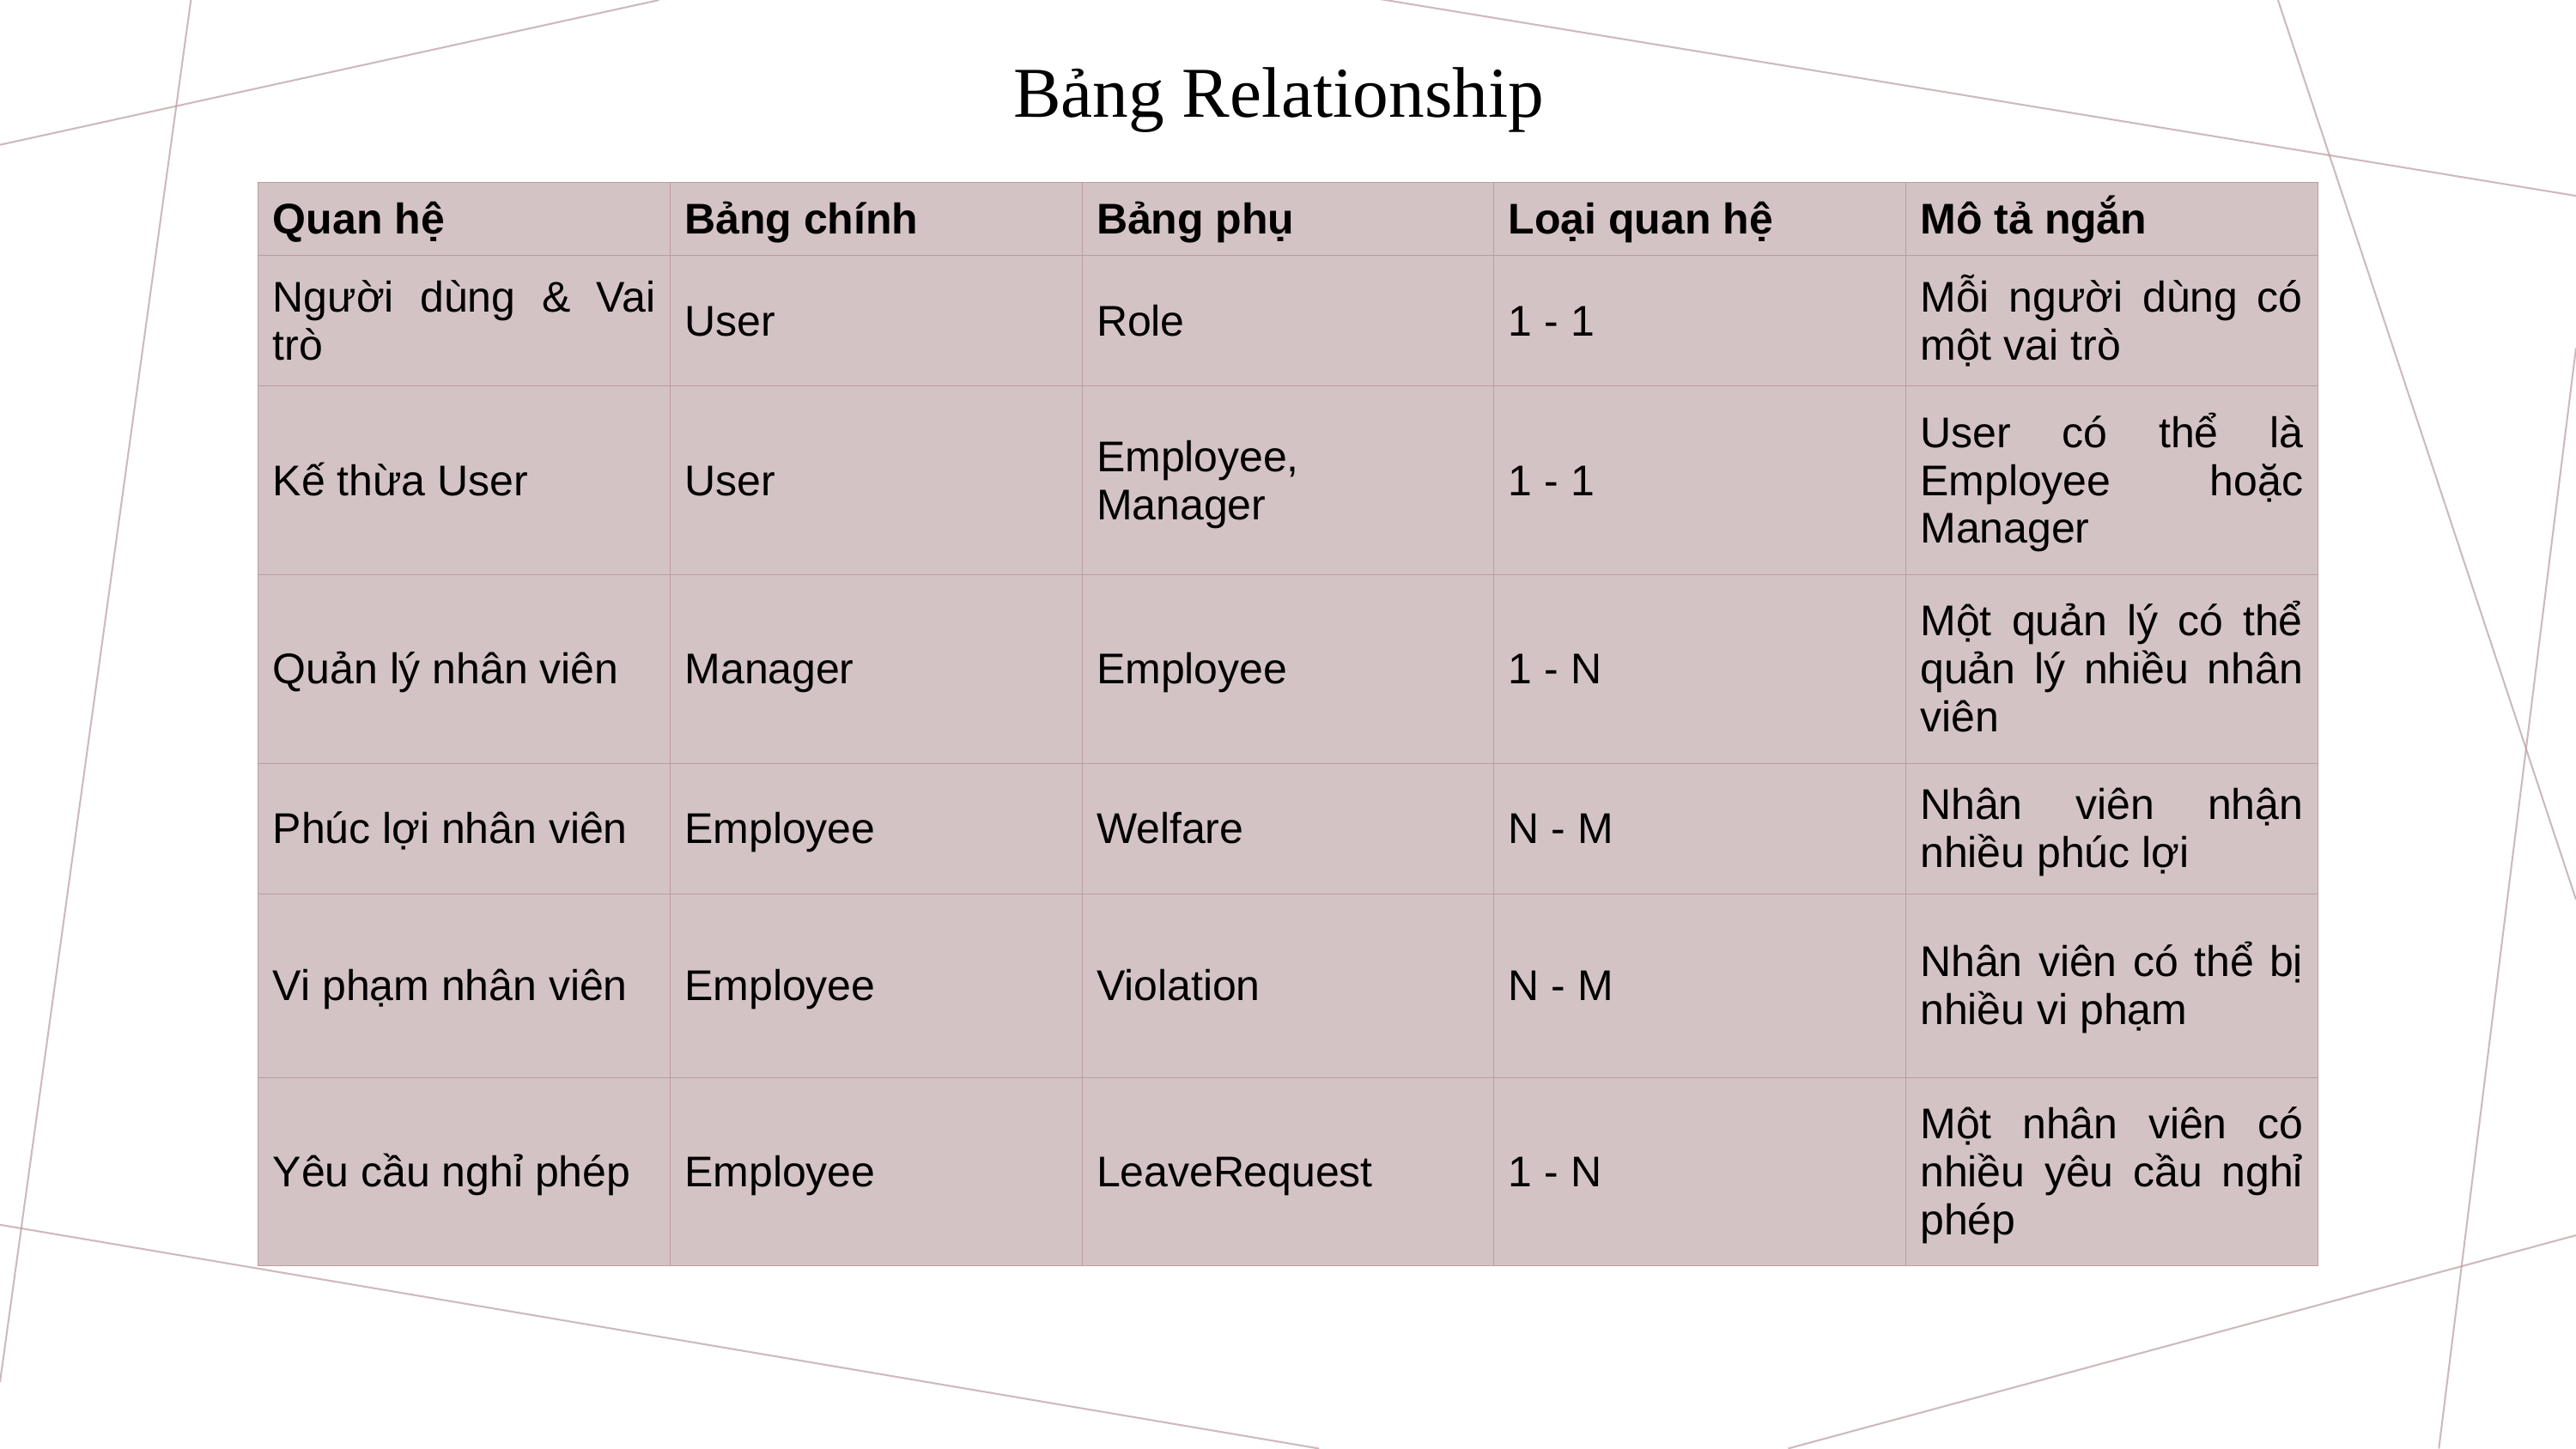

Bảng Relationship
| Quan hệ | Bảng chính | Bảng phụ | Loại quan hệ | Mô tả ngắn |
| --- | --- | --- | --- | --- |
| Người dùng & Vai trò | User | Role | 1 - 1 | Mỗi người dùng có một vai trò |
| Kế thừa User | User | Employee, Manager | 1 - 1 | User có thể là Employee hoặc Manager |
| Quản lý nhân viên | Manager | Employee | 1 - N | Một quản lý có thể quản lý nhiều nhân viên |
| Phúc lợi nhân viên | Employee | Welfare | N - M | Nhân viên nhận nhiều phúc lợi |
| Vi phạm nhân viên | Employee | Violation | N - M | Nhân viên có thể bị nhiều vi phạm |
| Yêu cầu nghỉ phép | Employee | LeaveRequest | 1 - N | Một nhân viên có nhiều yêu cầu nghỉ phép |